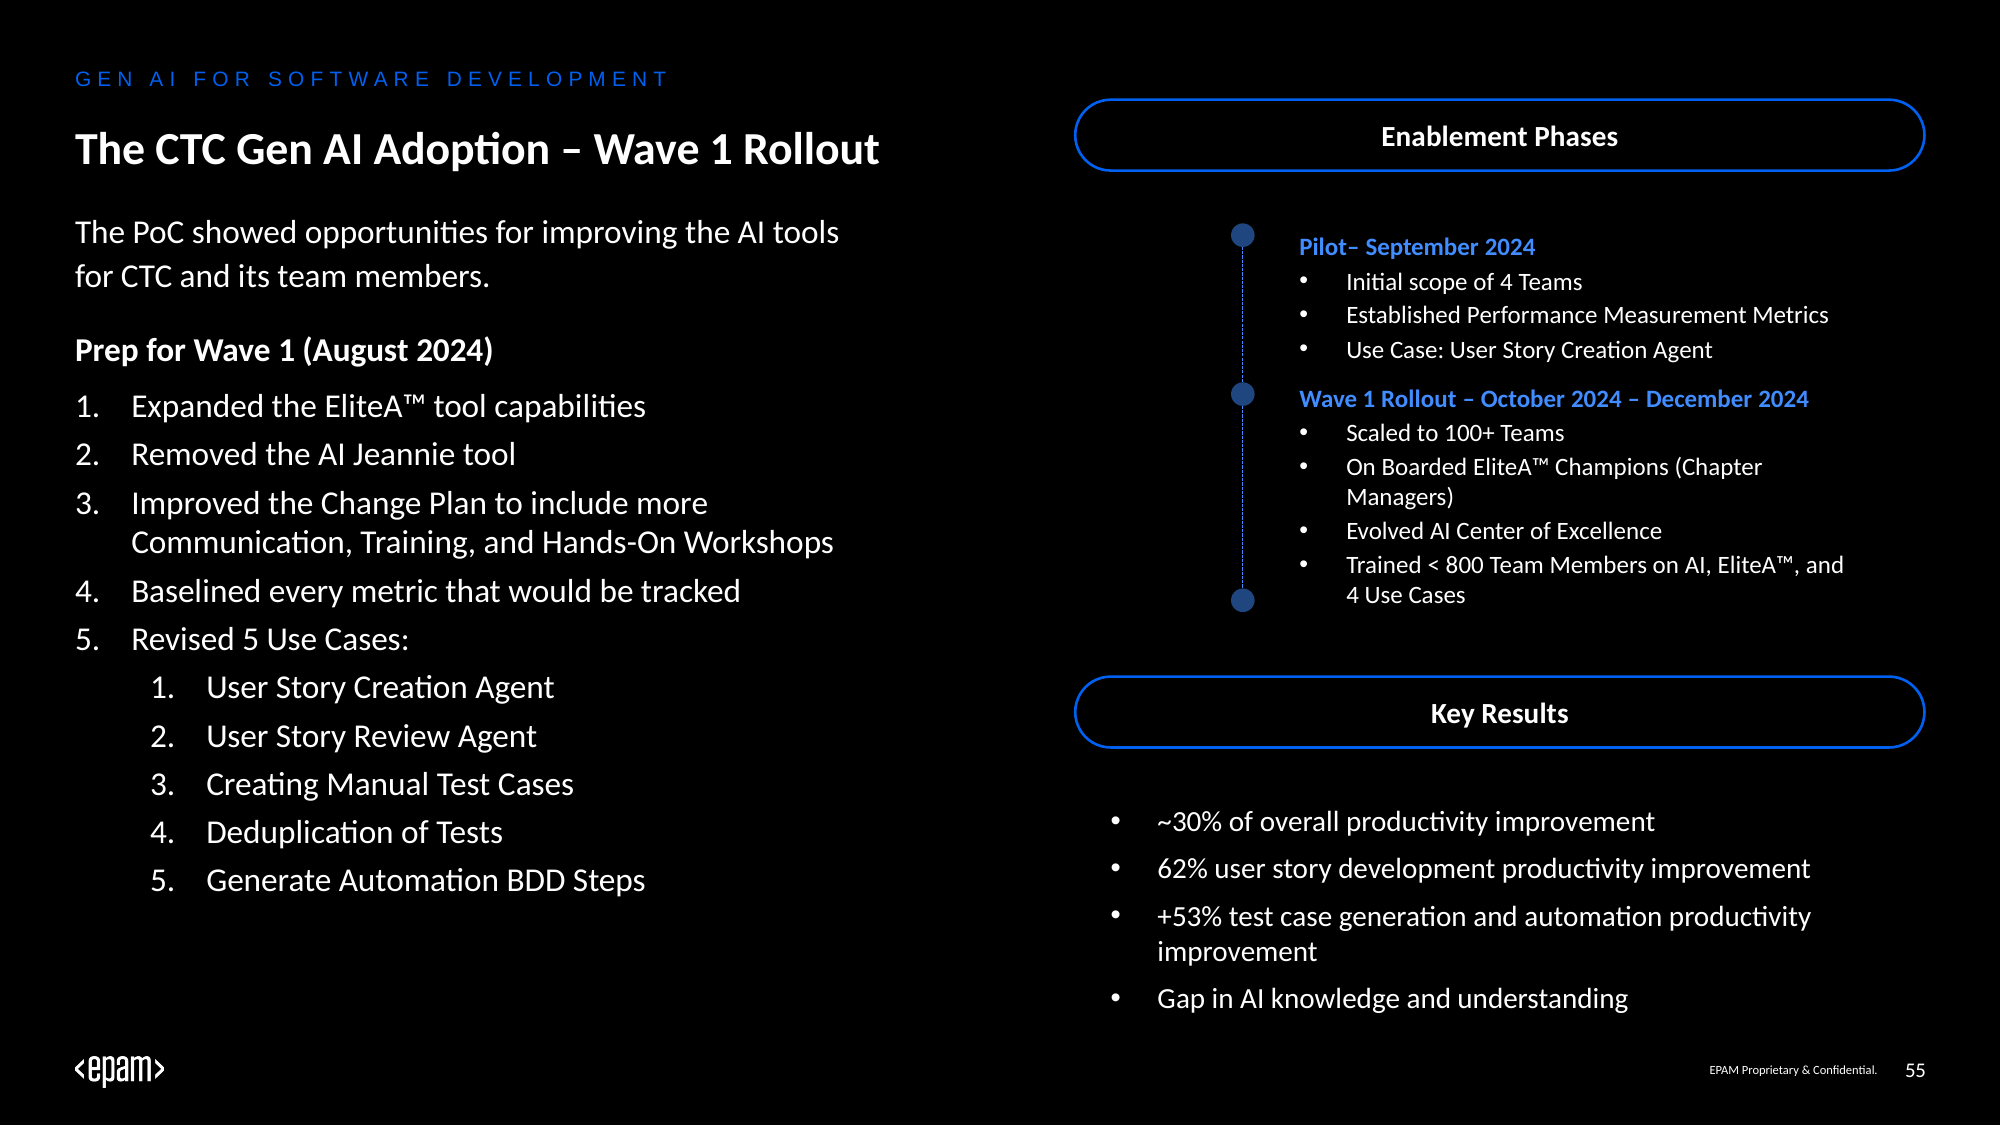

Gen AI for SOFTWARE DEVELOPMENT
Enablement Phases
# The CTC Gen AI Adoption – Wave 1 Rollout
The PoC showed opportunities for improving the AI tools for CTC and its team members.
Prep for Wave 1 (August 2024)
Expanded the EliteA™ tool capabilities
Removed the AI Jeannie tool
Improved the Change Plan to include more Communication, Training, and Hands-On Workshops
Baselined every metric that would be tracked
Revised 5 Use Cases:
User Story Creation Agent
User Story Review Agent
Creating Manual Test Cases
Deduplication of Tests
Generate Automation BDD Steps
Pilot– September 2024
Initial scope of 4 Teams
Established Performance Measurement Metrics
Use Case: User Story Creation Agent
Wave 1 Rollout – October 2024 – December 2024
Scaled to 100+ Teams
On Boarded EliteA™ Champions (Chapter Managers)
Evolved AI Center of Excellence
Trained < 800 Team Members on AI, EliteA™, and 4 Use Cases

Key Results
~30% of overall productivity improvement
62% user story development productivity improvement
+53% test case generation and automation productivity improvement
Gap in AI knowledge and understanding